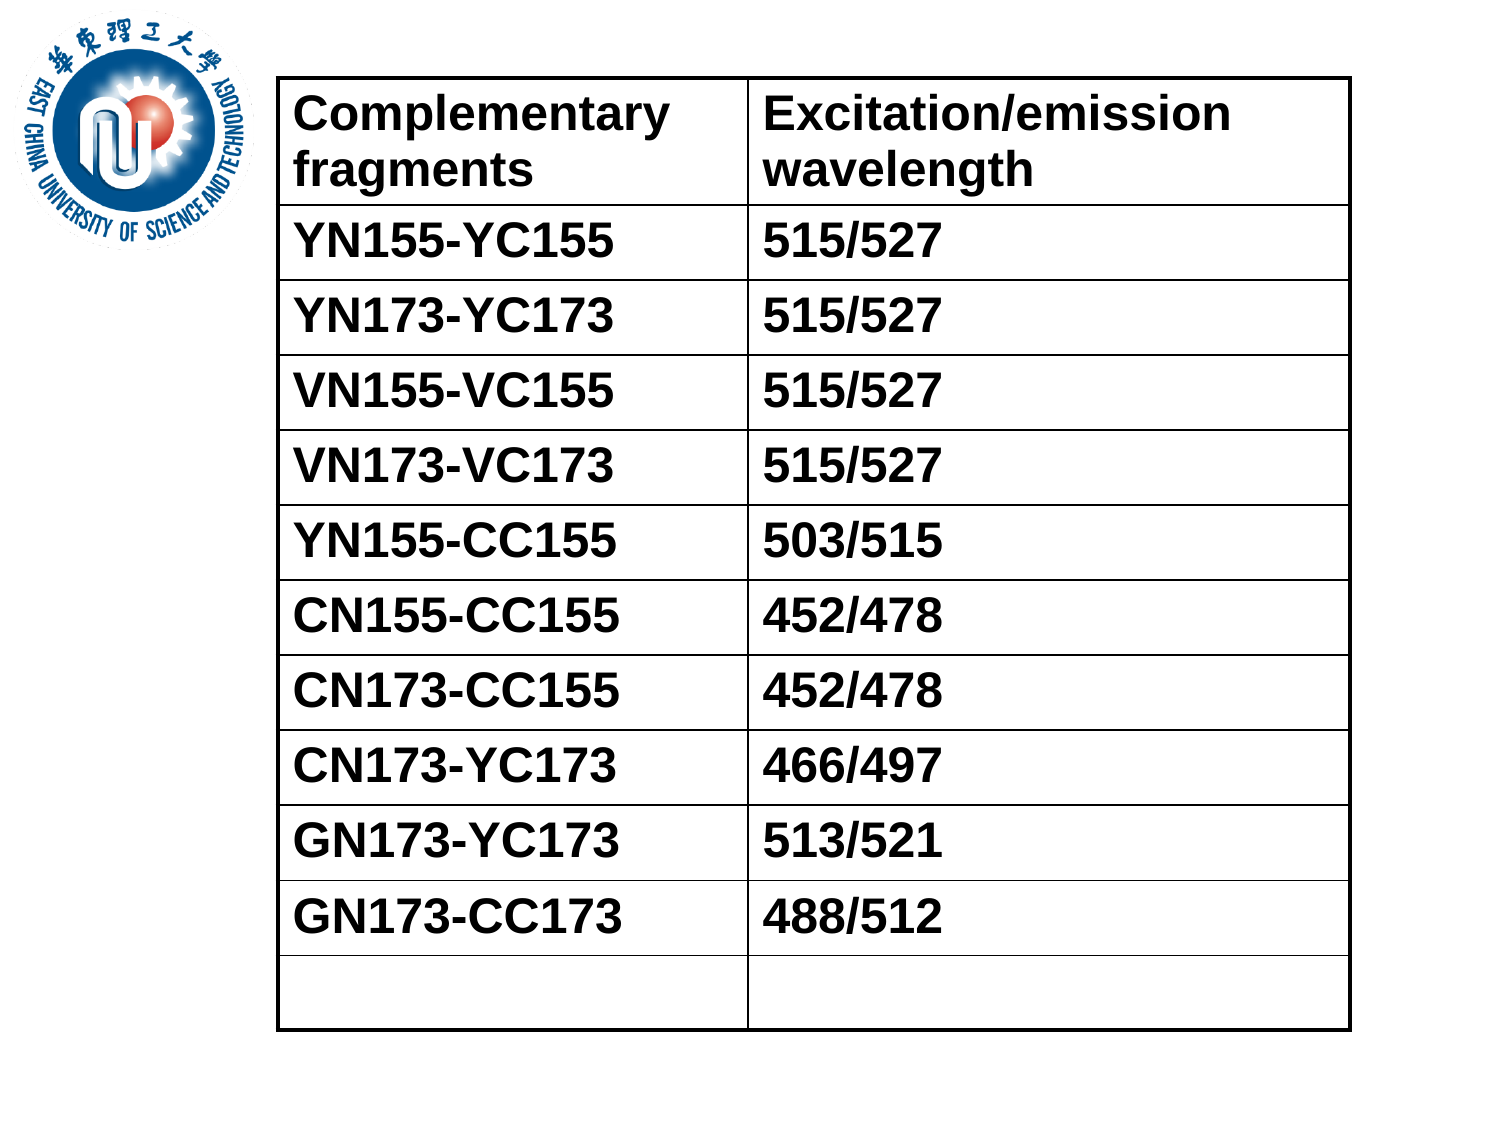

| Complementary fragments | Excitation/emission wavelength |
| --- | --- |
| YN155-YC155 | 515/527 |
| YN173-YC173 | 515/527 |
| VN155-VC155 | 515/527 |
| VN173-VC173 | 515/527 |
| YN155-CC155 | 503/515 |
| CN155-CC155 | 452/478 |
| CN173-CC155 | 452/478 |
| CN173-YC173 | 466/497 |
| GN173-YC173 | 513/521 |
| GN173-CC173 | 488/512 |
|  |  |